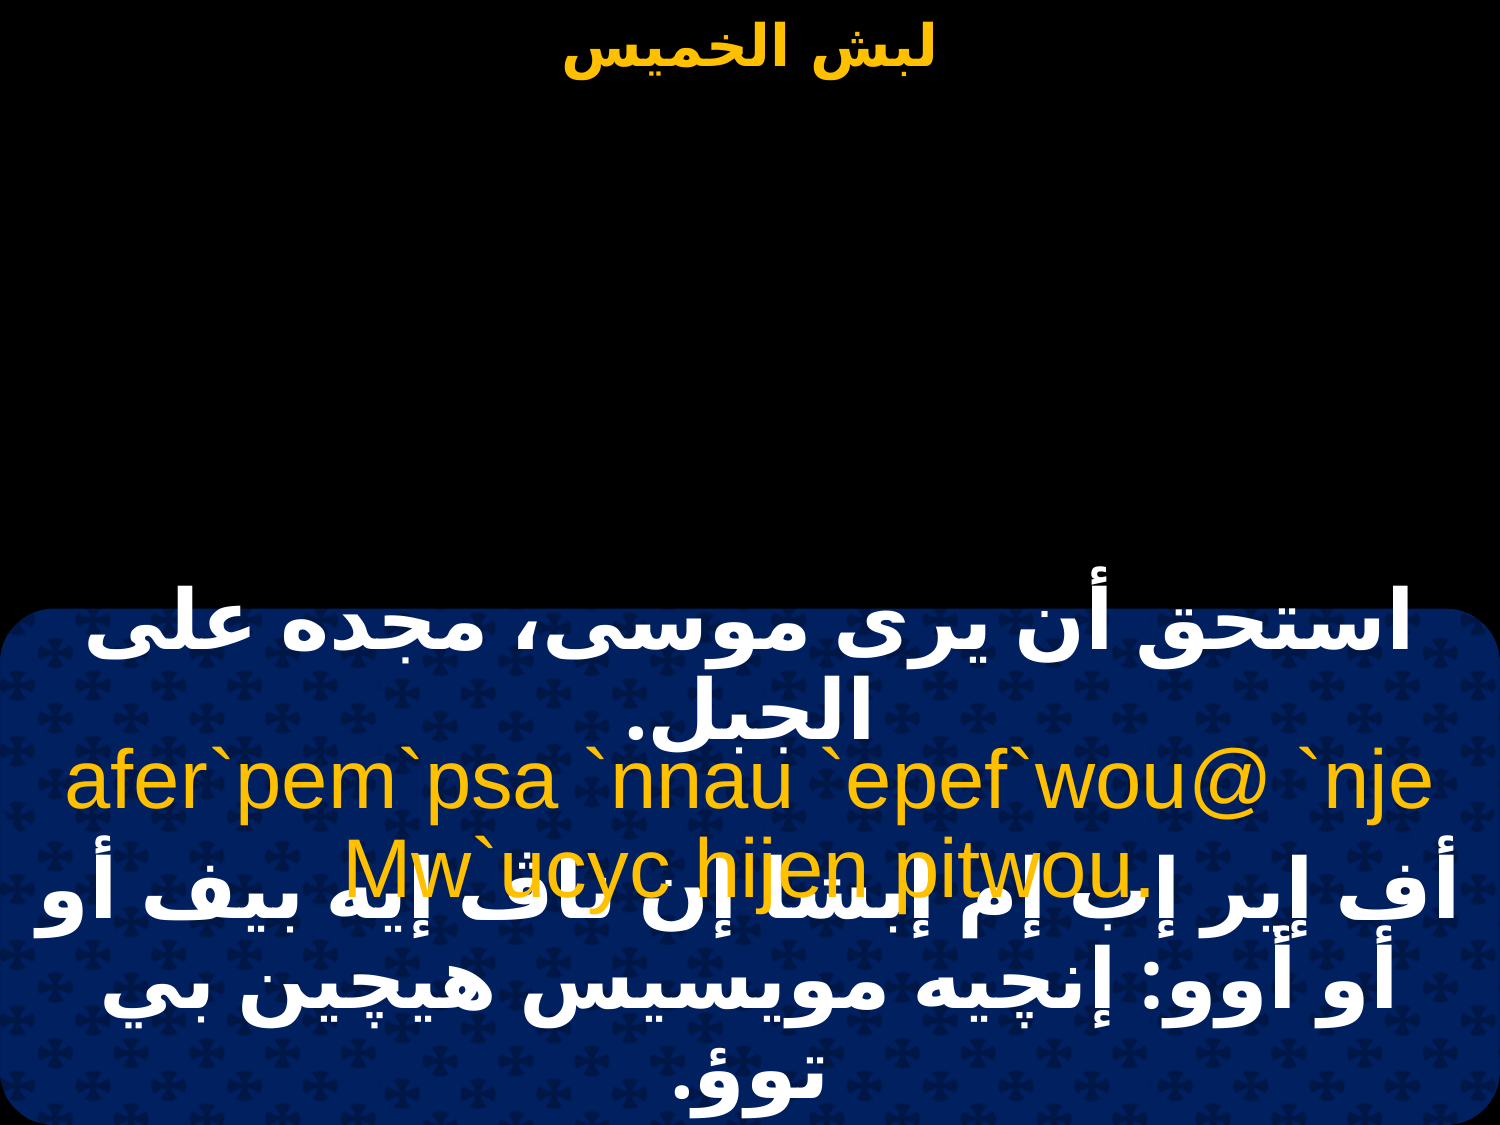

#
استحق أن يرى موسى، مجده على الجبل.
afer`pem`psa `nnau `epef`wou@ `nje Mw`ucyc hijen pitwou.
أف إير إب إم إبشا إن ناڤ إيه بيف أو أو أوو: إنچيه مويسيس هيچين بي توؤ.